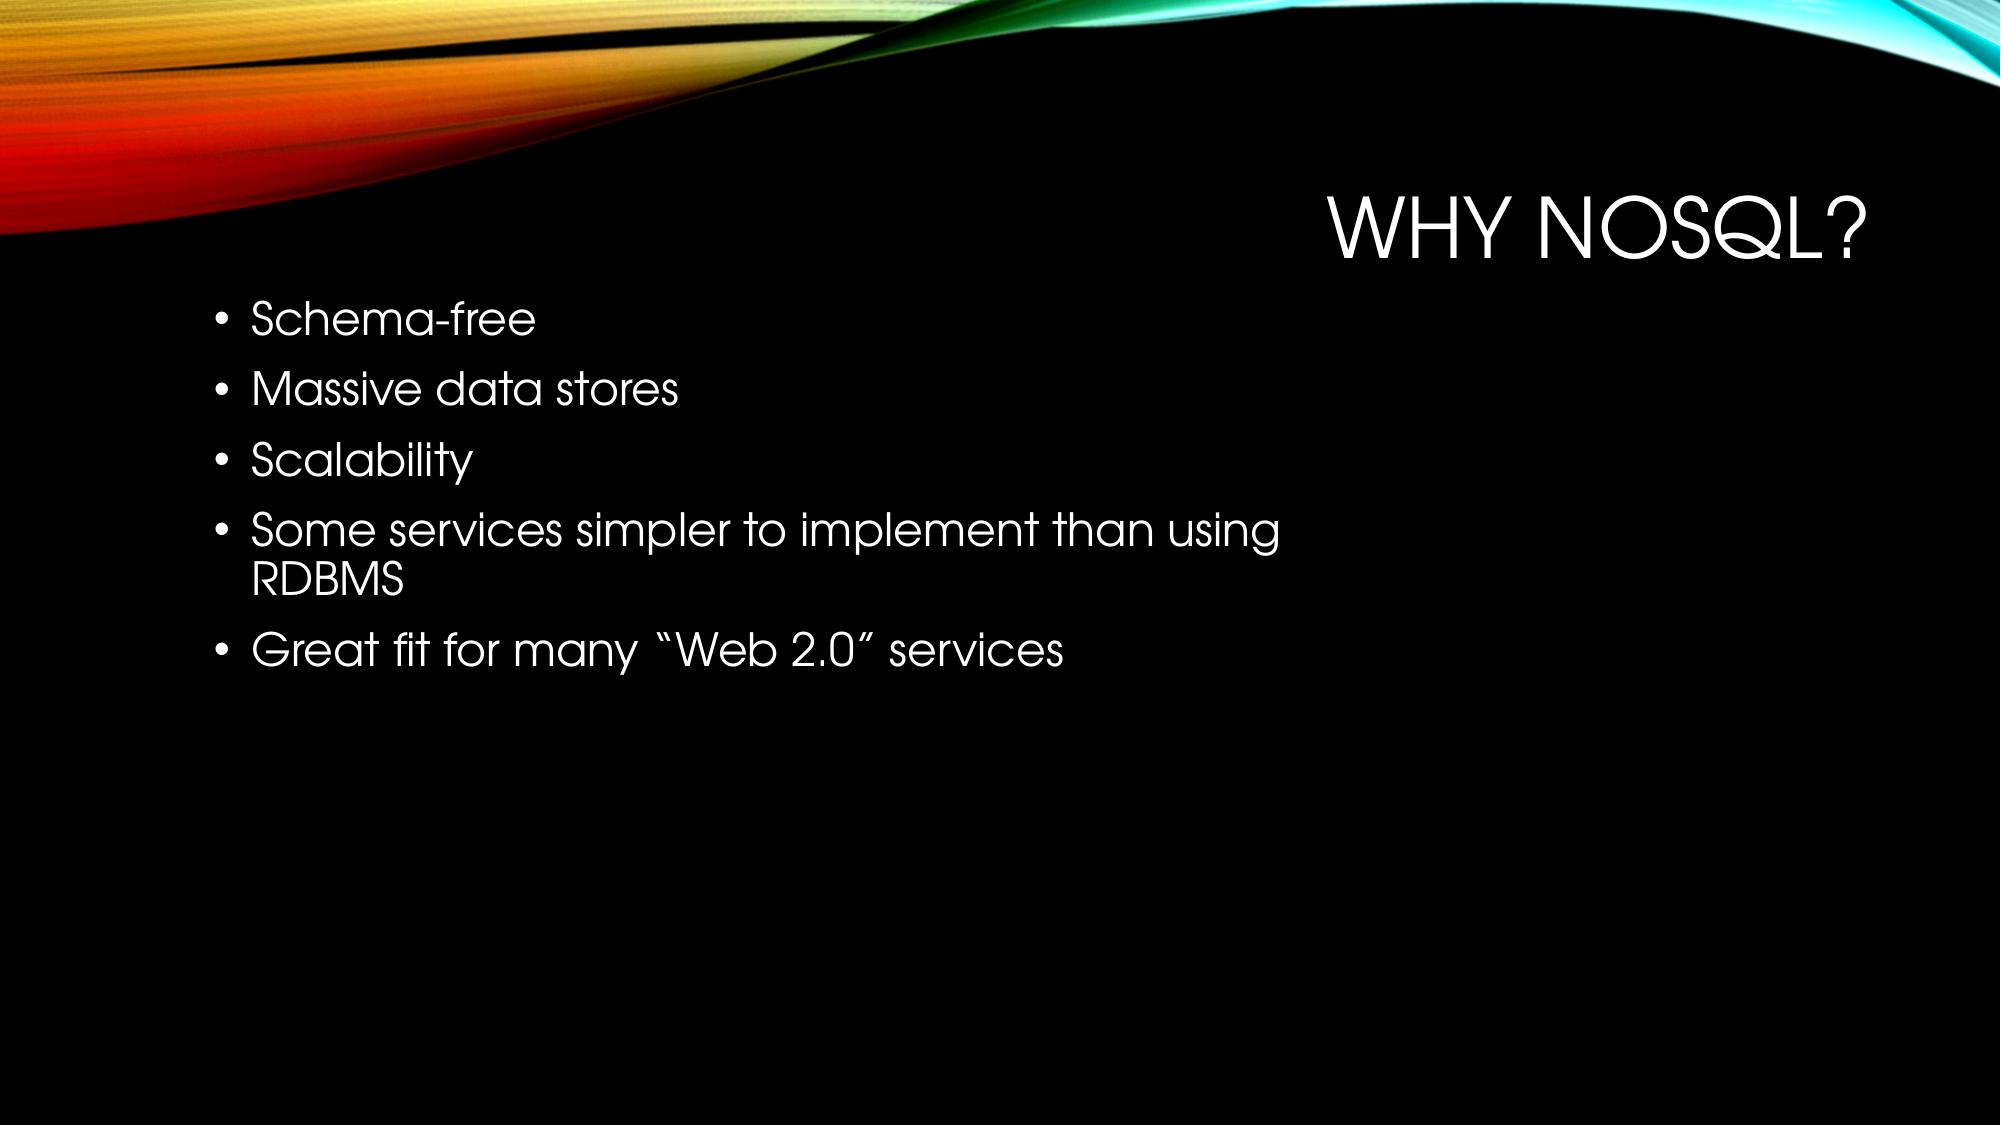

# Why NoSQL?
Schema-free
Massive data stores
Scalability
Some services simpler to implement than using RDBMS
Great fit for many “Web 2.0” services